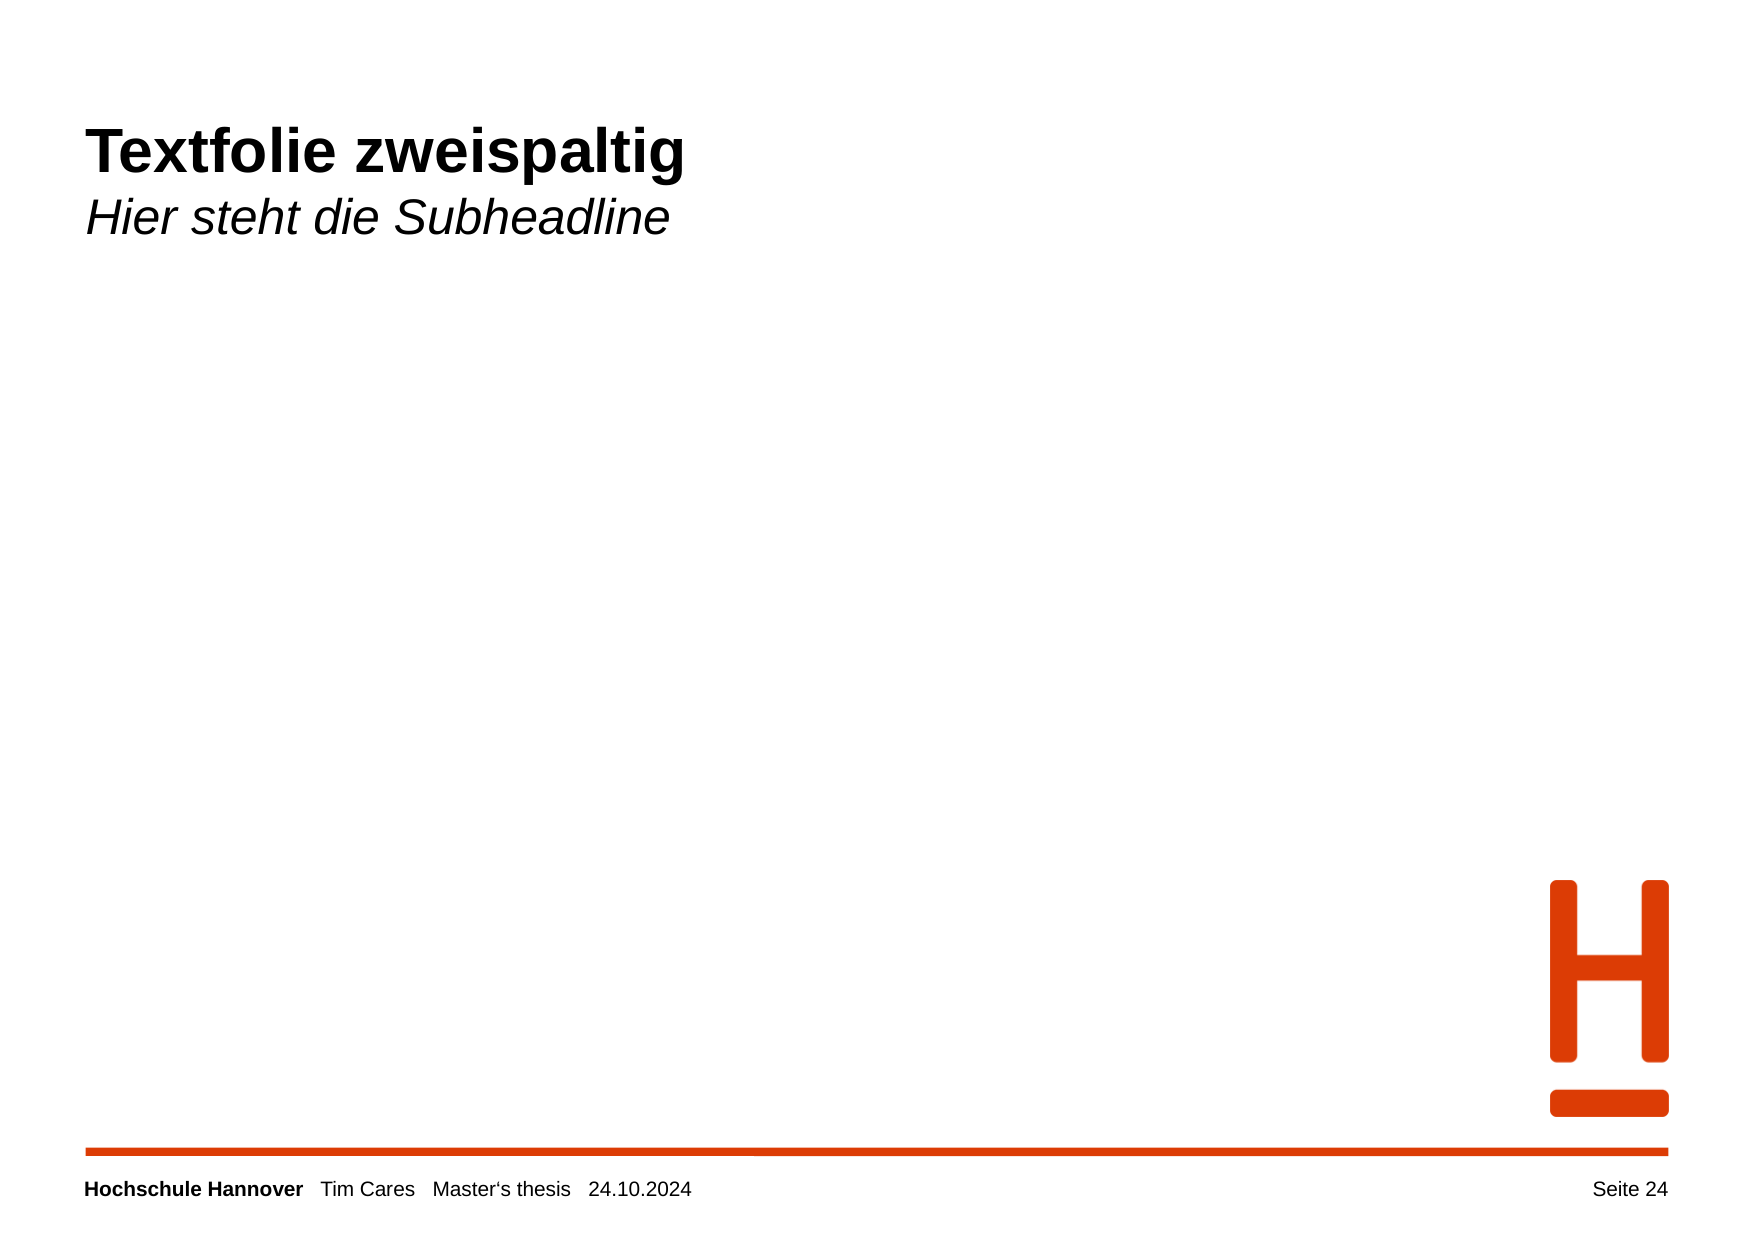

# Textfolie zweispaltig Hier steht die Subheadline

Seite 24